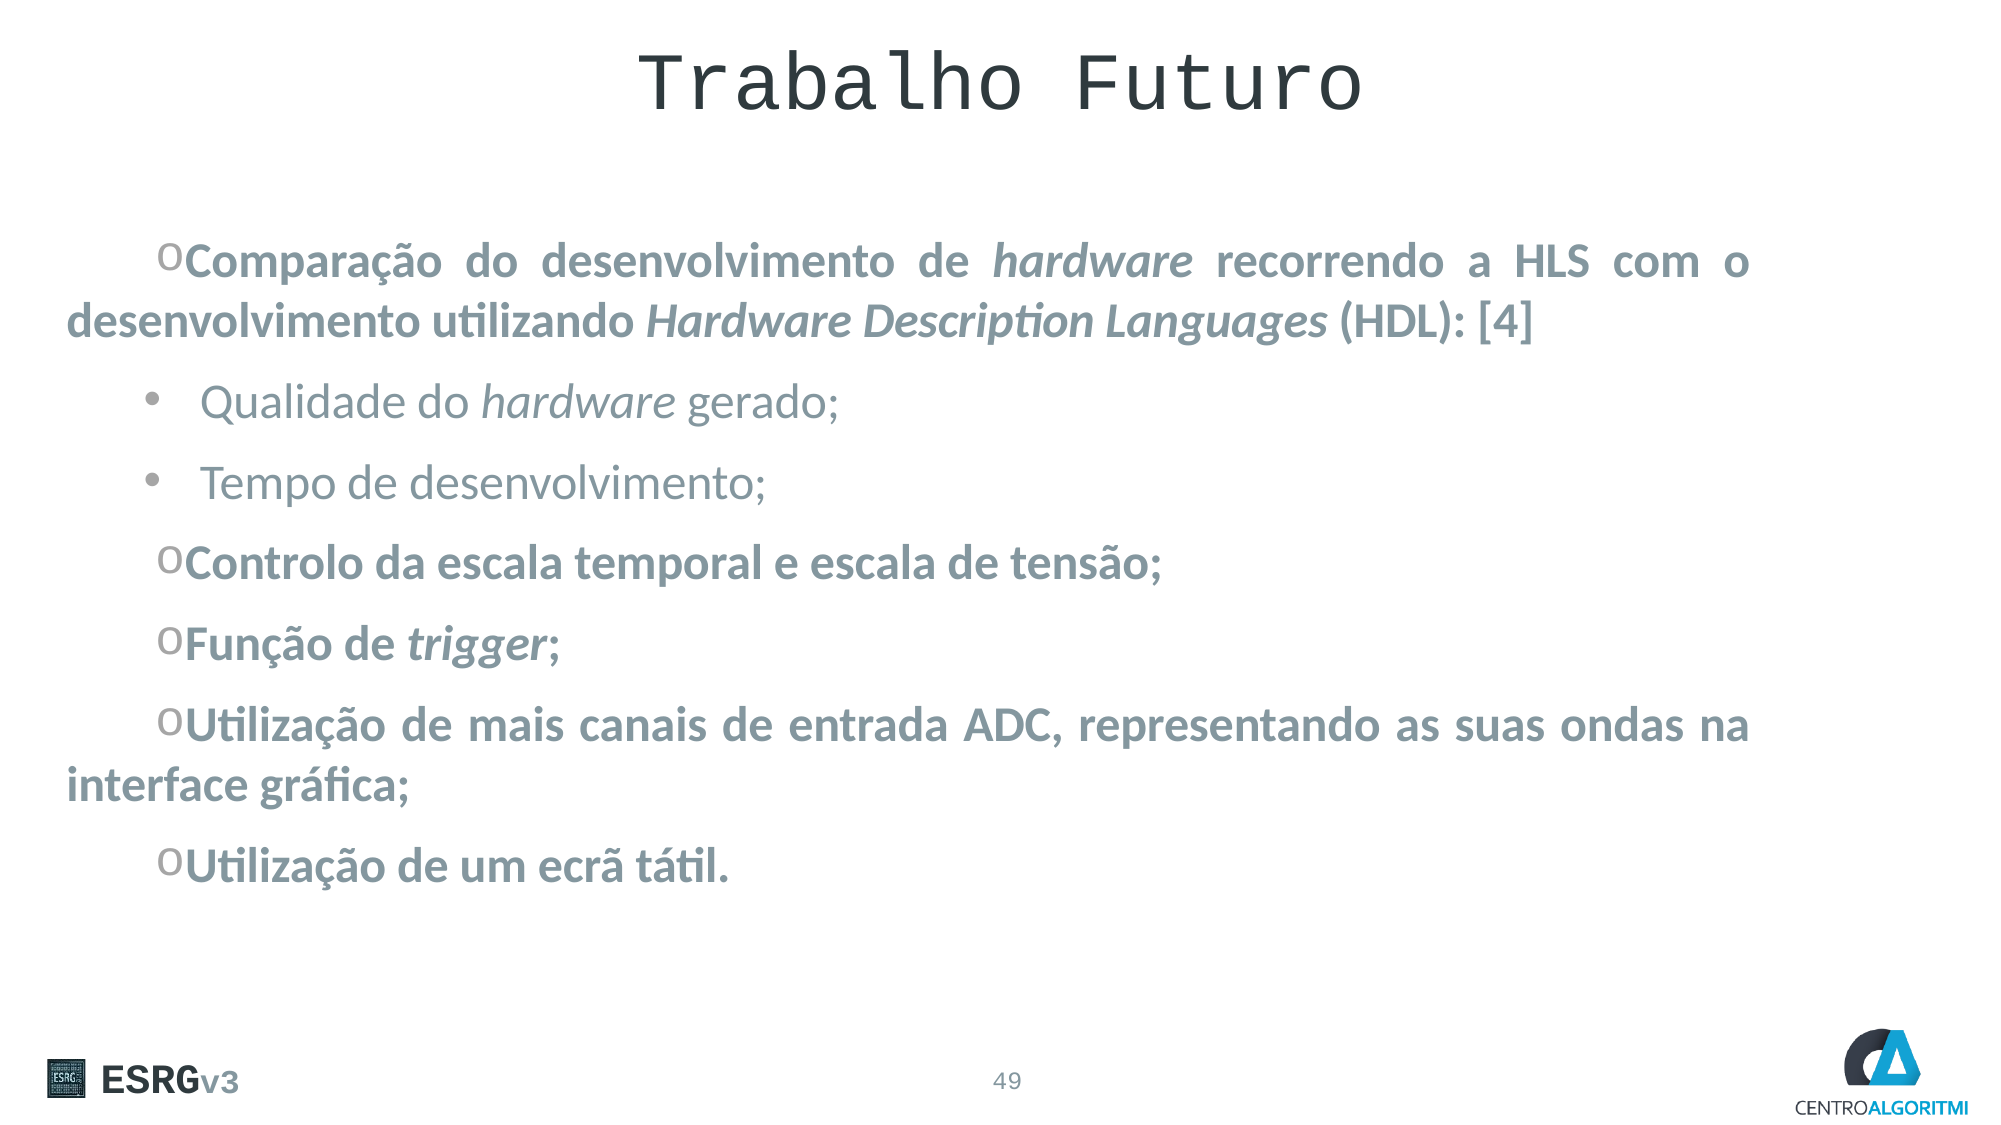

# Trabalho Futuro
Comparação do desenvolvimento de hardware recorrendo a HLS com o desenvolvimento utilizando Hardware Description Languages (HDL): [4]
Qualidade do hardware gerado;
Tempo de desenvolvimento;
Controlo da escala temporal e escala de tensão;
Função de trigger;
Utilização de mais canais de entrada ADC, representando as suas ondas na interface gráfica;
Utilização de um ecrã tátil.

ESRGv3

49